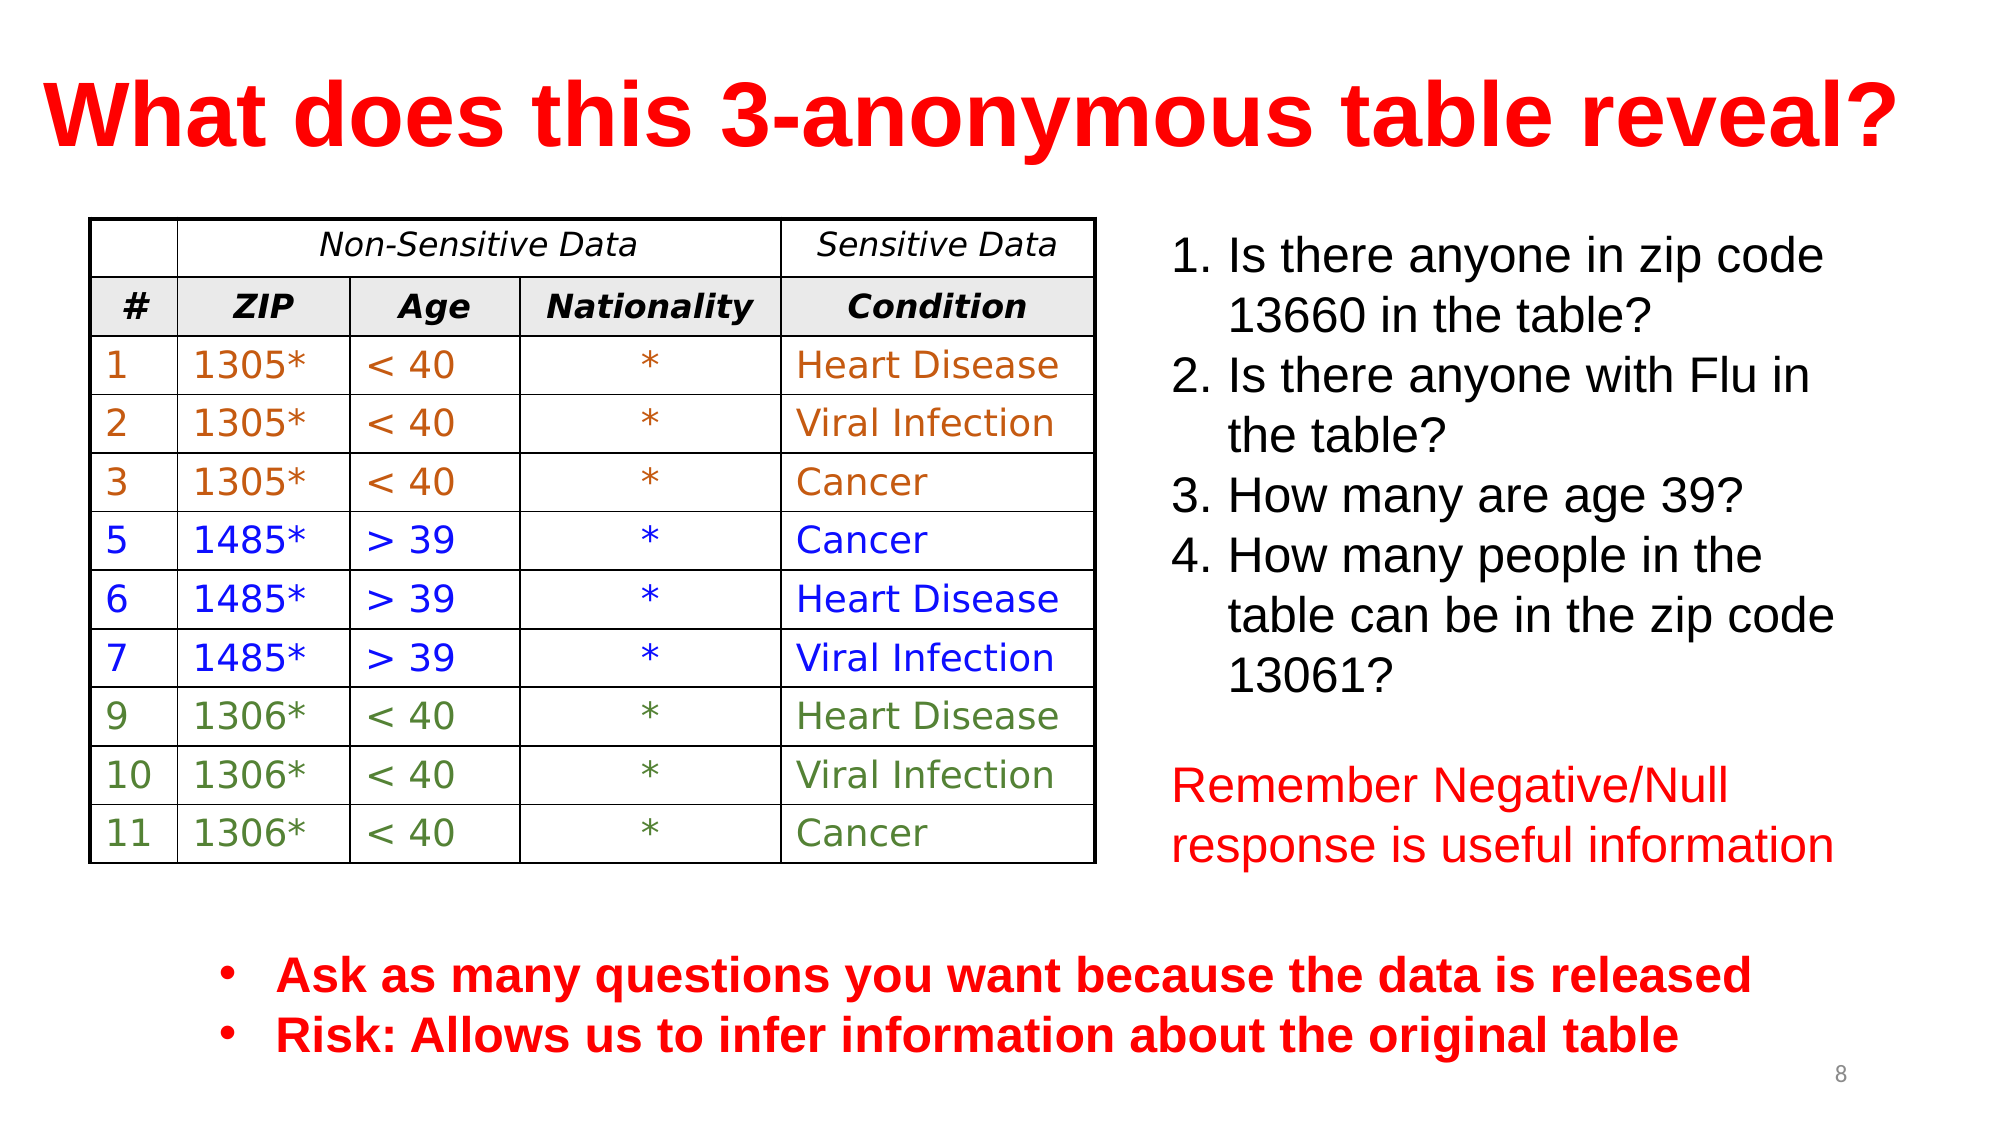

# What does this 3-anonymous table reveal?
Is there anyone in zip code 13660 in the table?
Is there anyone with Flu in the table?
How many are age 39?
How many people in the table can be in the zip code 13061?

Remember Negative/Null response is useful information
|  | Non-Sensitive Data |  |  | Sensitive Data |
| --- | --- | --- | --- | --- |
| # | ZIP | Age | Nationality | Condition |
| 1 | 1305\* | < 40 | \* | Heart Disease |
| 2 | 1305\* | < 40 | \* | Viral Infection |
| 3 | 1305\* | < 40 | \* | Cancer |
| 5 | 1485\* | > 39 | \* | Cancer |
| 6 | 1485\* | > 39 | \* | Heart Disease |
| 7 | 1485\* | > 39 | \* | Viral Infection |
| 9 | 1306\* | < 40 | \* | Heart Disease |
| 10 | 1306\* | < 40 | \* | Viral Infection |
| 11 | 1306\* | < 40 | \* | Cancer |
Ask as many questions you want because the data is released
Risk: Allows us to infer information about the original table
8